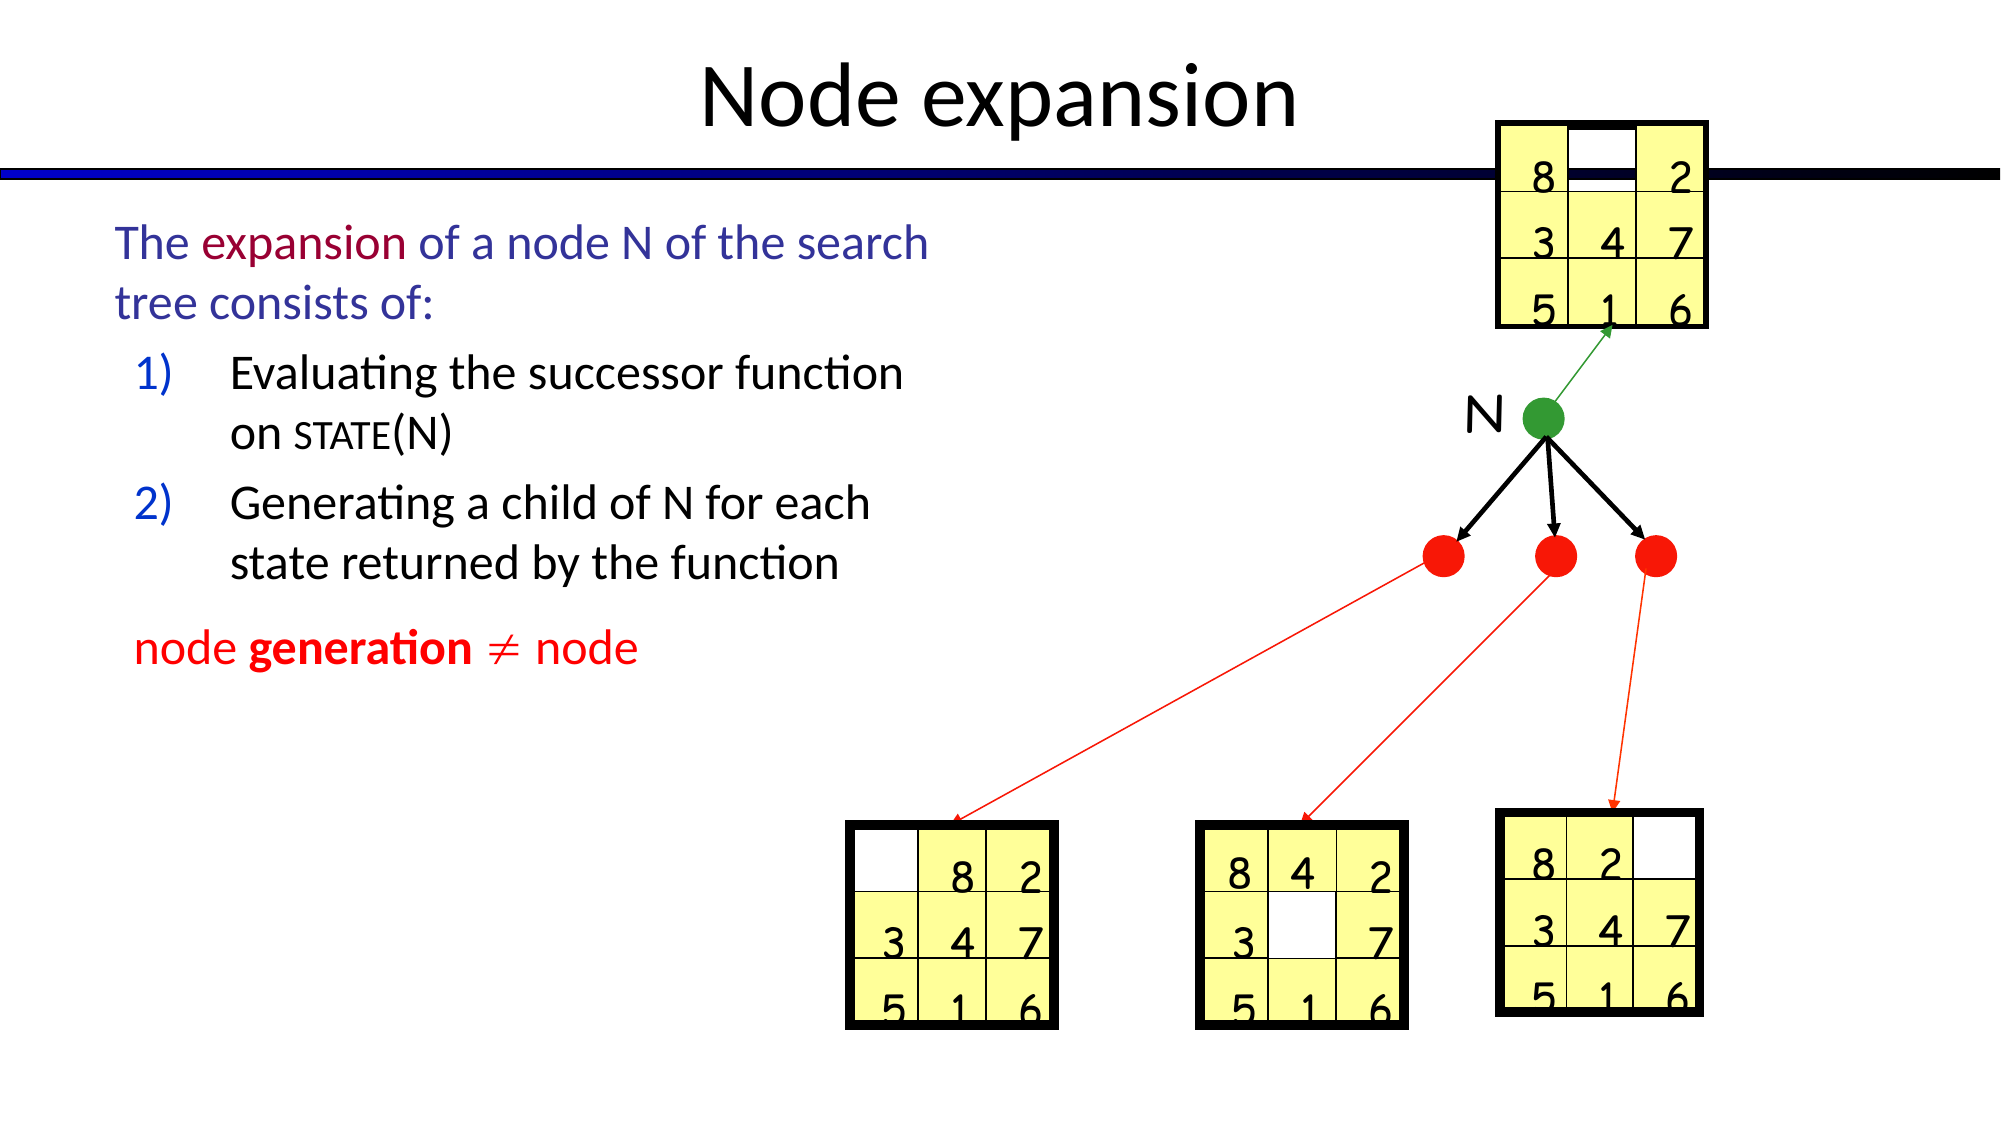

Node expansion

8
2

3
4
7

1
5
6

	The expansion of a node N of the search tree consists of:
Evaluating the successor function on STATE(N)
Generating a child of N for each state returned by the function
node generation ≠ node
N

8
4
8

3
3
7

5
1
6
5
1
6

8
2
2
2

3
4
7
4
7

5
1
6